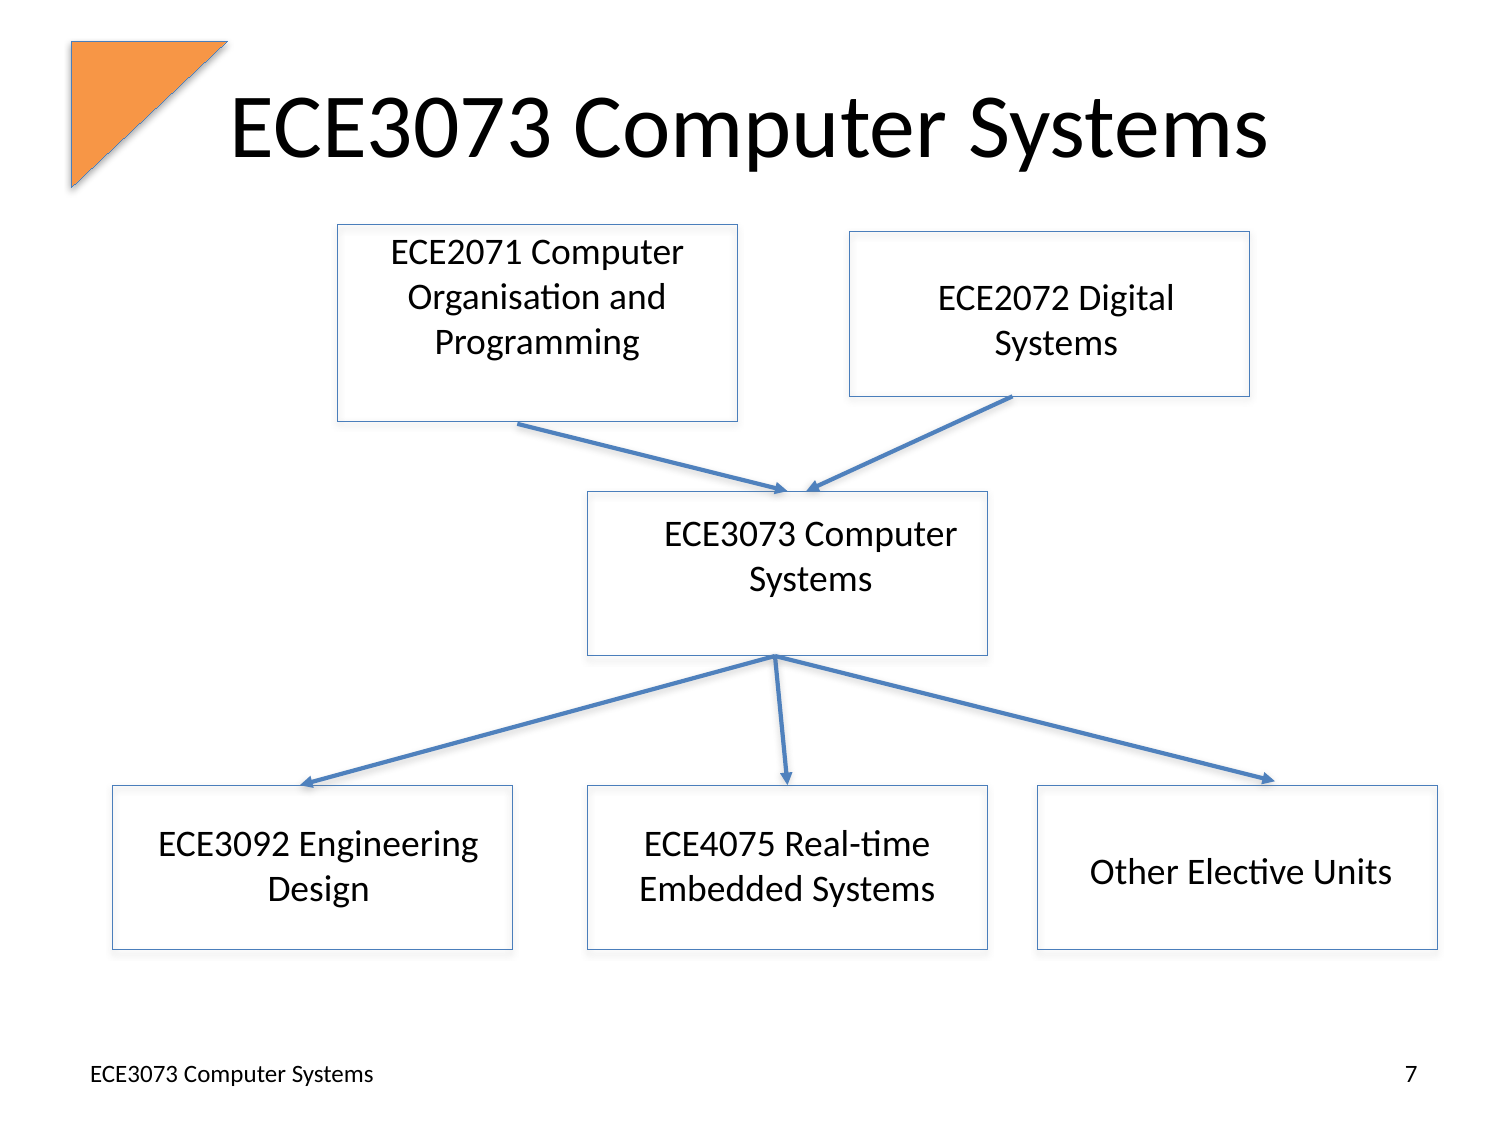

# ECE3073 Computer Systems
ECE2071 Computer Organisation and Programming

ECE2072 Digital Systems

ECE3073 Computer Systems

ECE3092 Engineering Design
ECE4075 Real-time Embedded Systems
Other Elective Units

ECE3073 Computer Systems
7